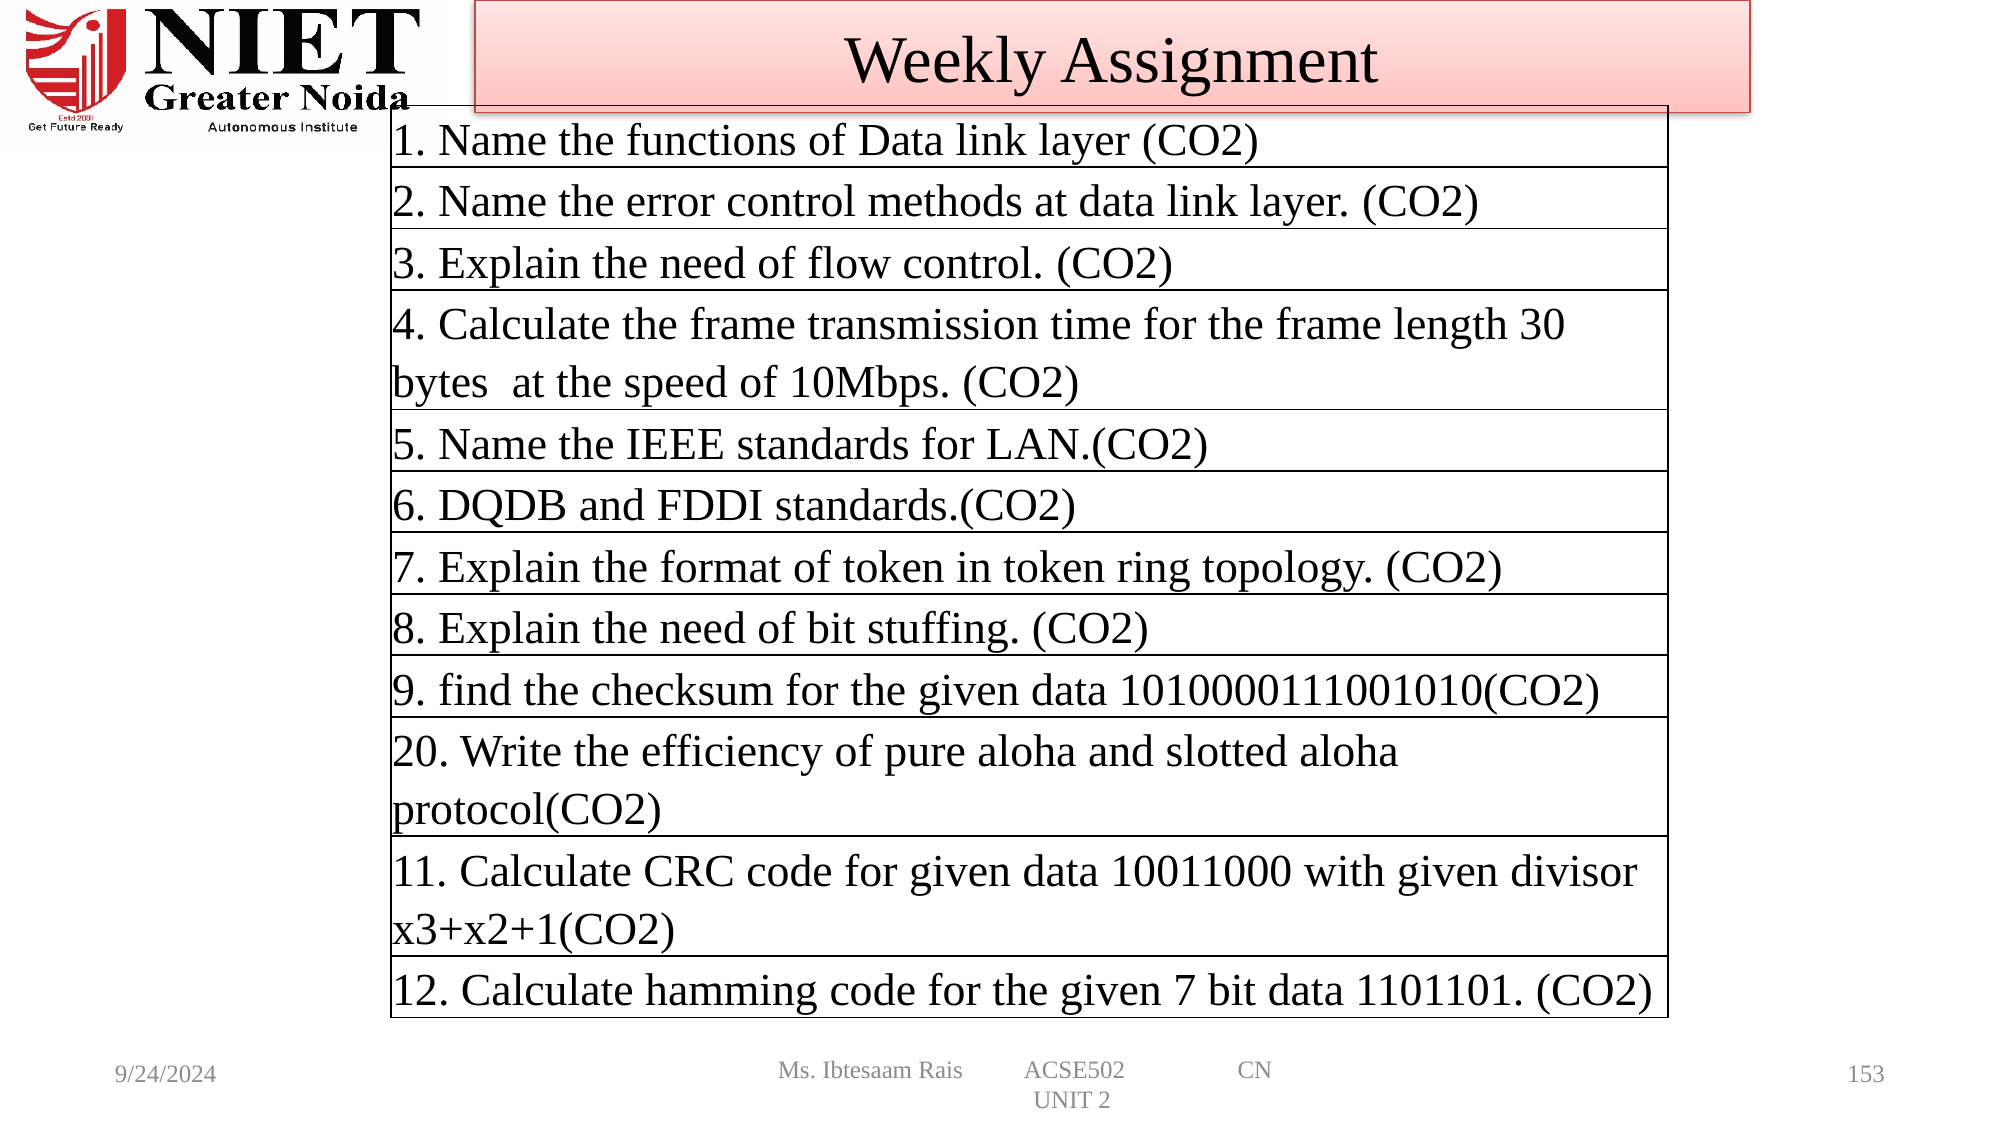

Weekly Assignment
| 1. Name the functions of Data link layer (CO2) |
| --- |
| 2. Name the error control methods at data link layer. (CO2) |
| 3. Explain the need of flow control. (CO2) |
| 4. Calculate the frame transmission time for the frame length 30 bytes at the speed of 10Mbps. (CO2) |
| 5. Name the IEEE standards for LAN.(CO2) |
| 6. DQDB and FDDI standards.(CO2) |
| 7. Explain the format of token in token ring topology. (CO2) |
| 8. Explain the need of bit stuffing. (CO2) |
| 9. find the checksum for the given data 1010000111001010(CO2) |
| 20. Write the efficiency of pure aloha and slotted aloha protocol(CO2) |
| 11. Calculate CRC code for given data 10011000 with given divisor x3+x2+1(CO2) |
| 12. Calculate hamming code for the given 7 bit data 1101101. (CO2) |
Ms. Ibtesaam Rais          ACSE502                  CN                UNIT 2
9/24/2024
153